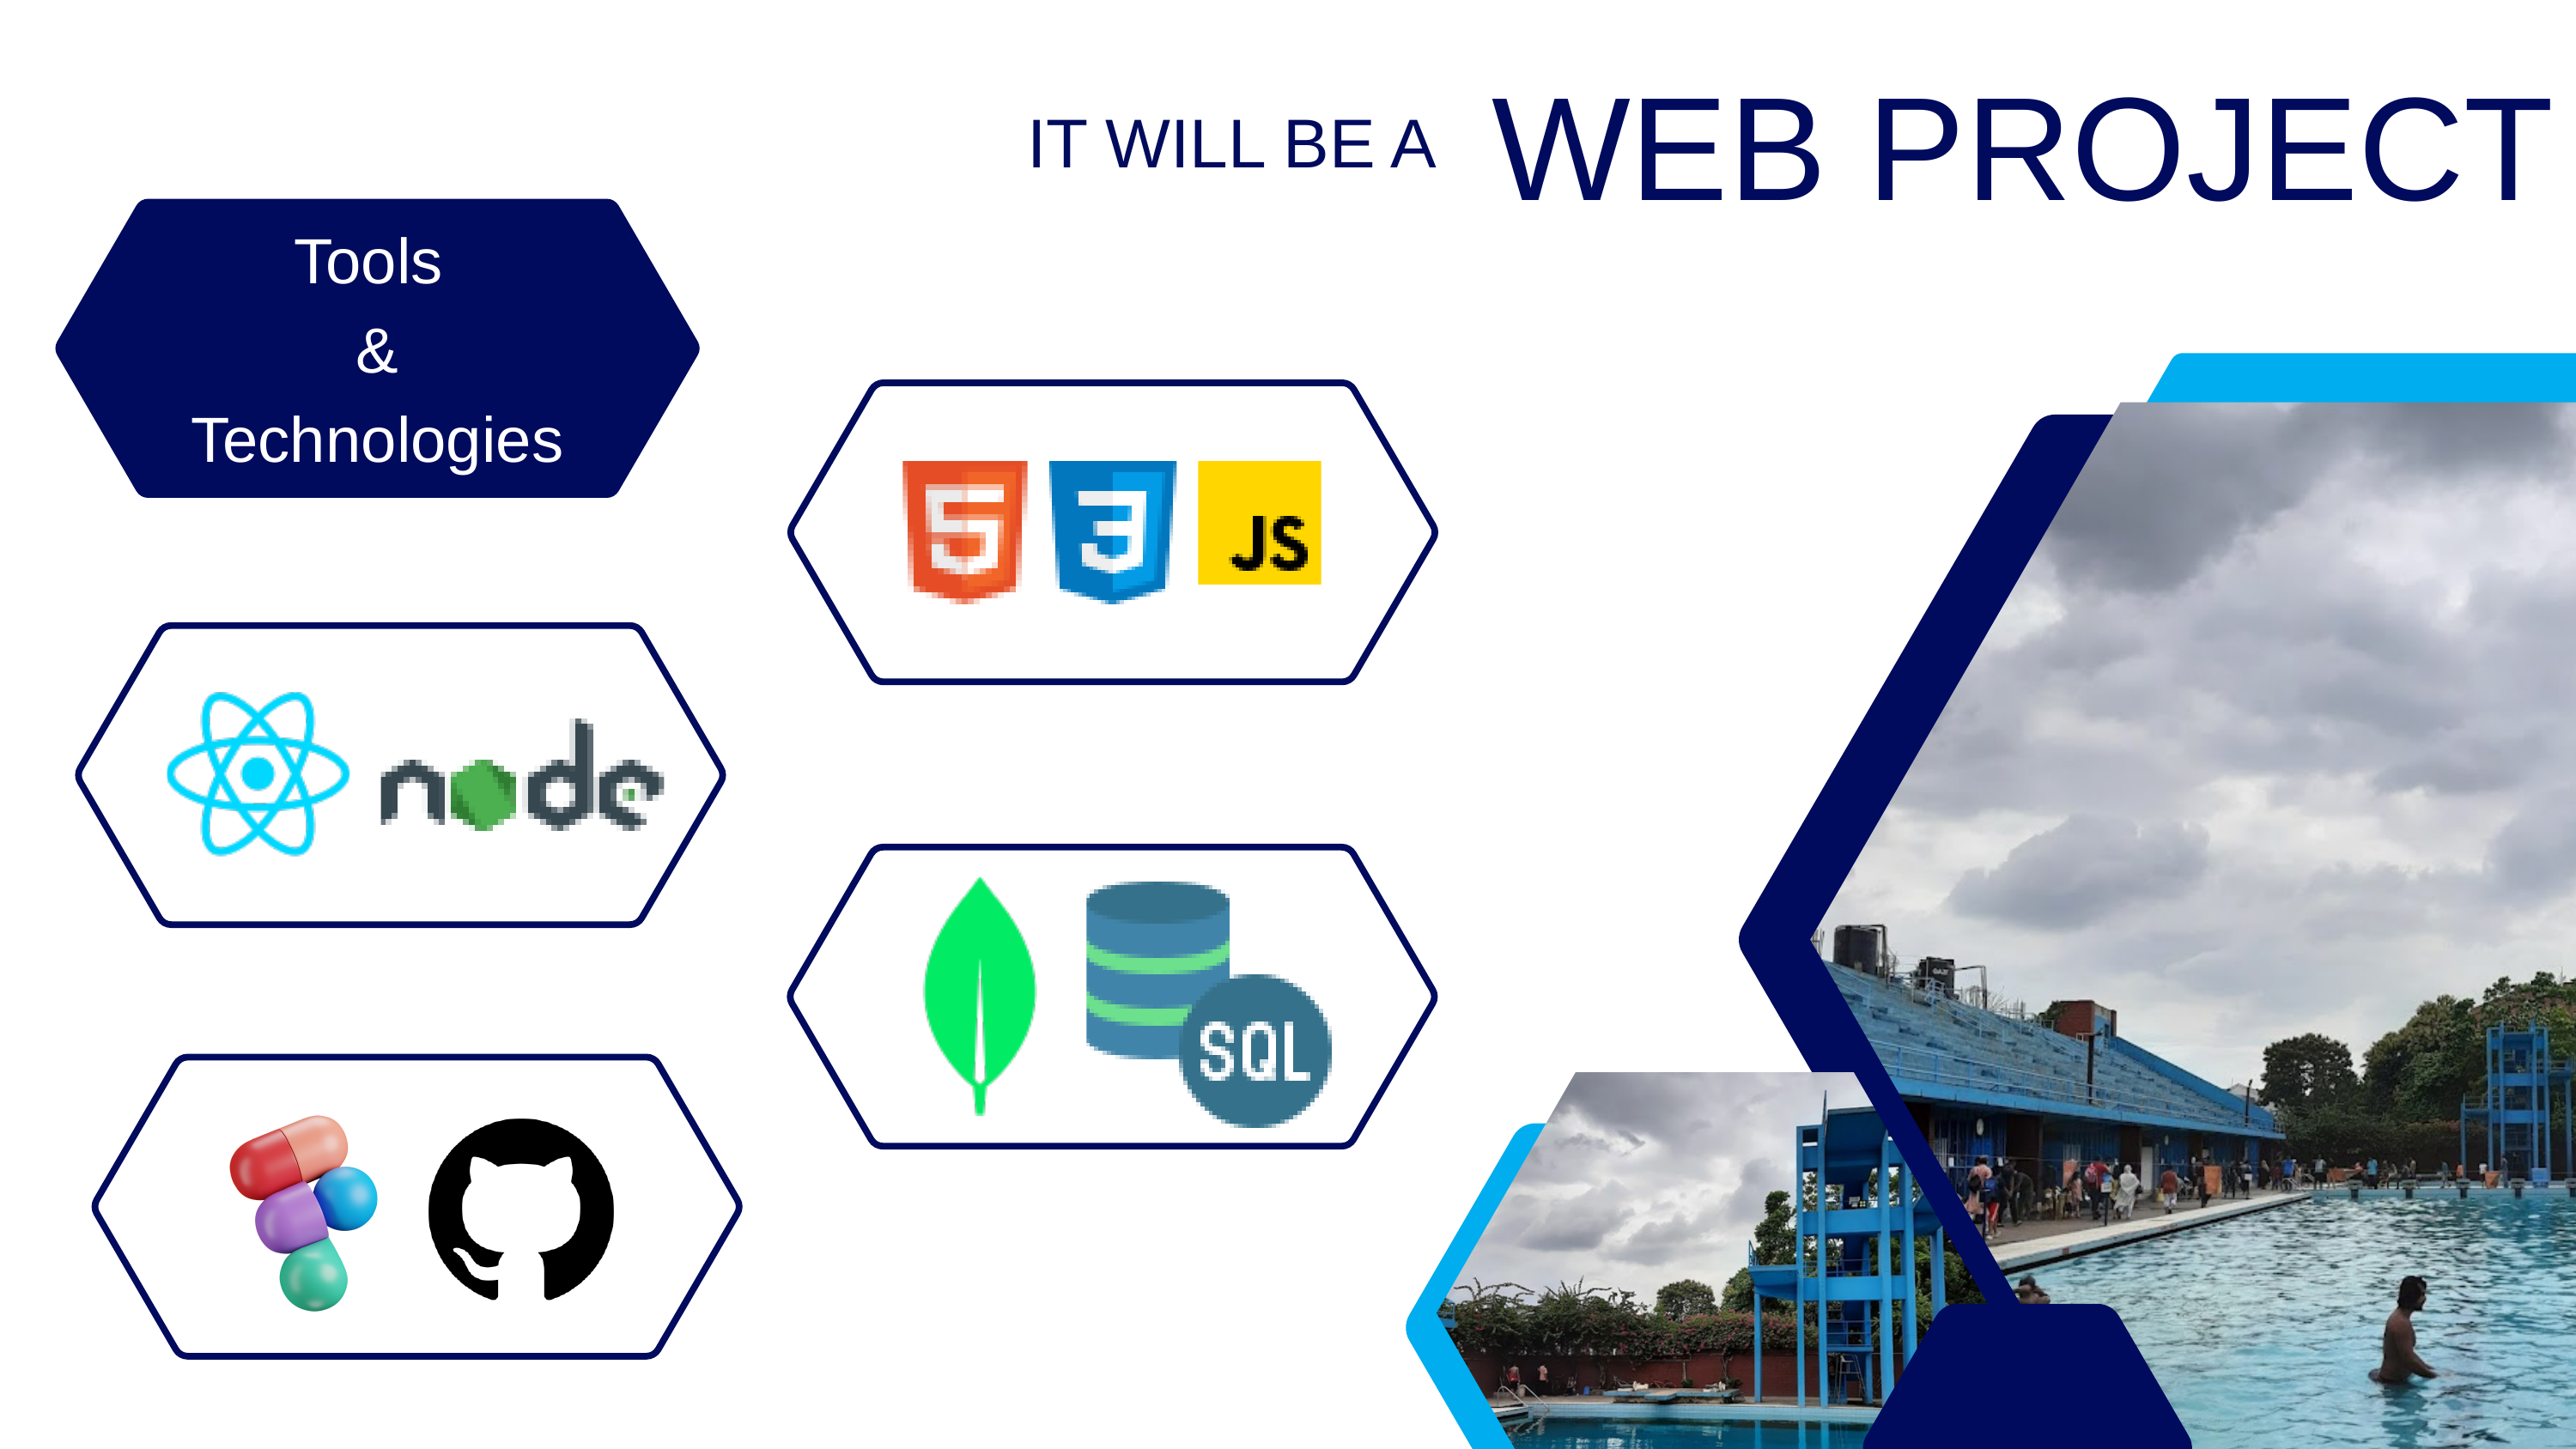

WEB PROJECT
IT WILL BE A

Tools
&
Technologies